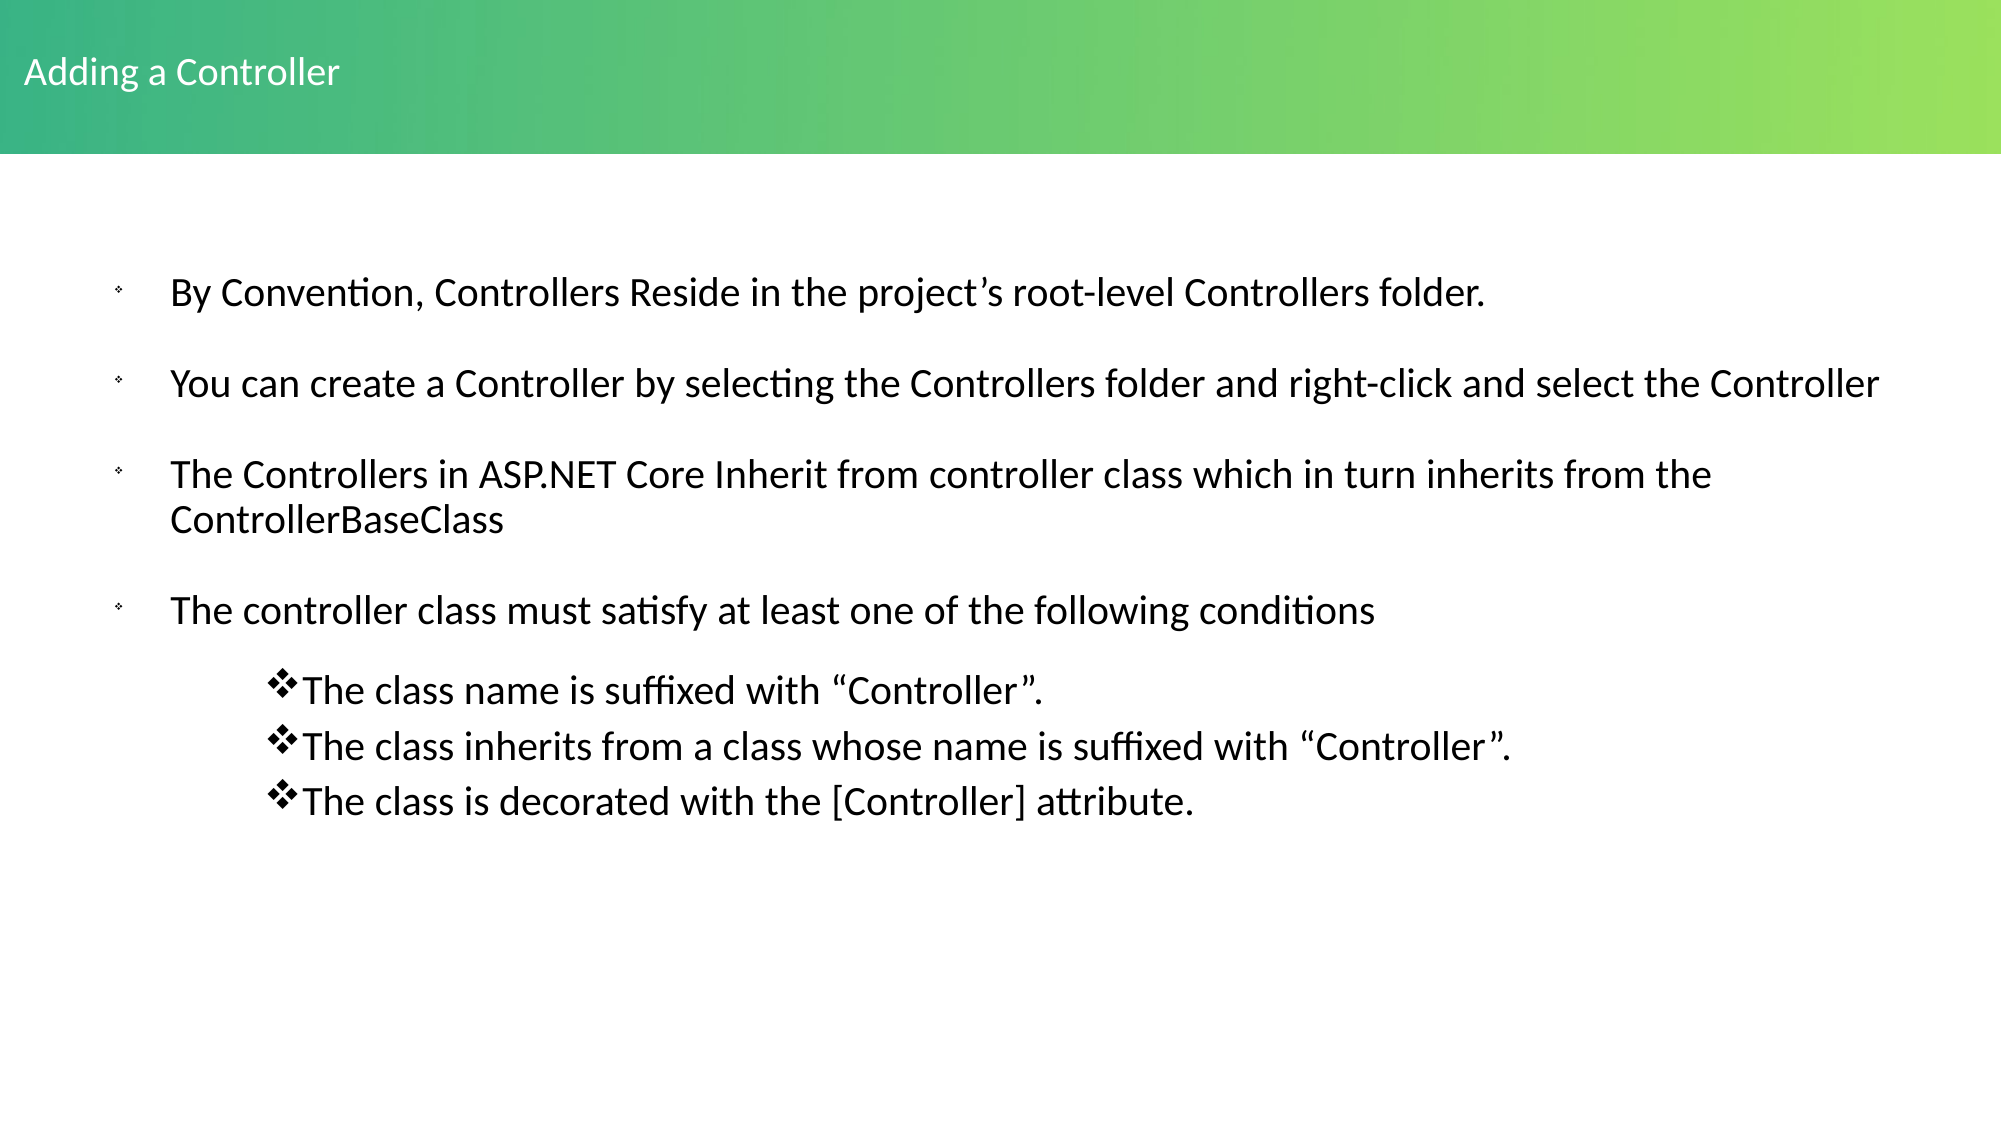

# Adding a Controller
By Convention, Controllers Reside in the project’s root-level Controllers folder.
You can create a Controller by selecting the Controllers folder and right-click and select the Controller
The Controllers in ASP.NET Core Inherit from controller class which in turn inherits from the ControllerBaseClass
The controller class must satisfy at least one of the following conditions
The class name is suffixed with “Controller”.
The class inherits from a class whose name is suffixed with “Controller”.
The class is decorated with the [Controller] attribute.